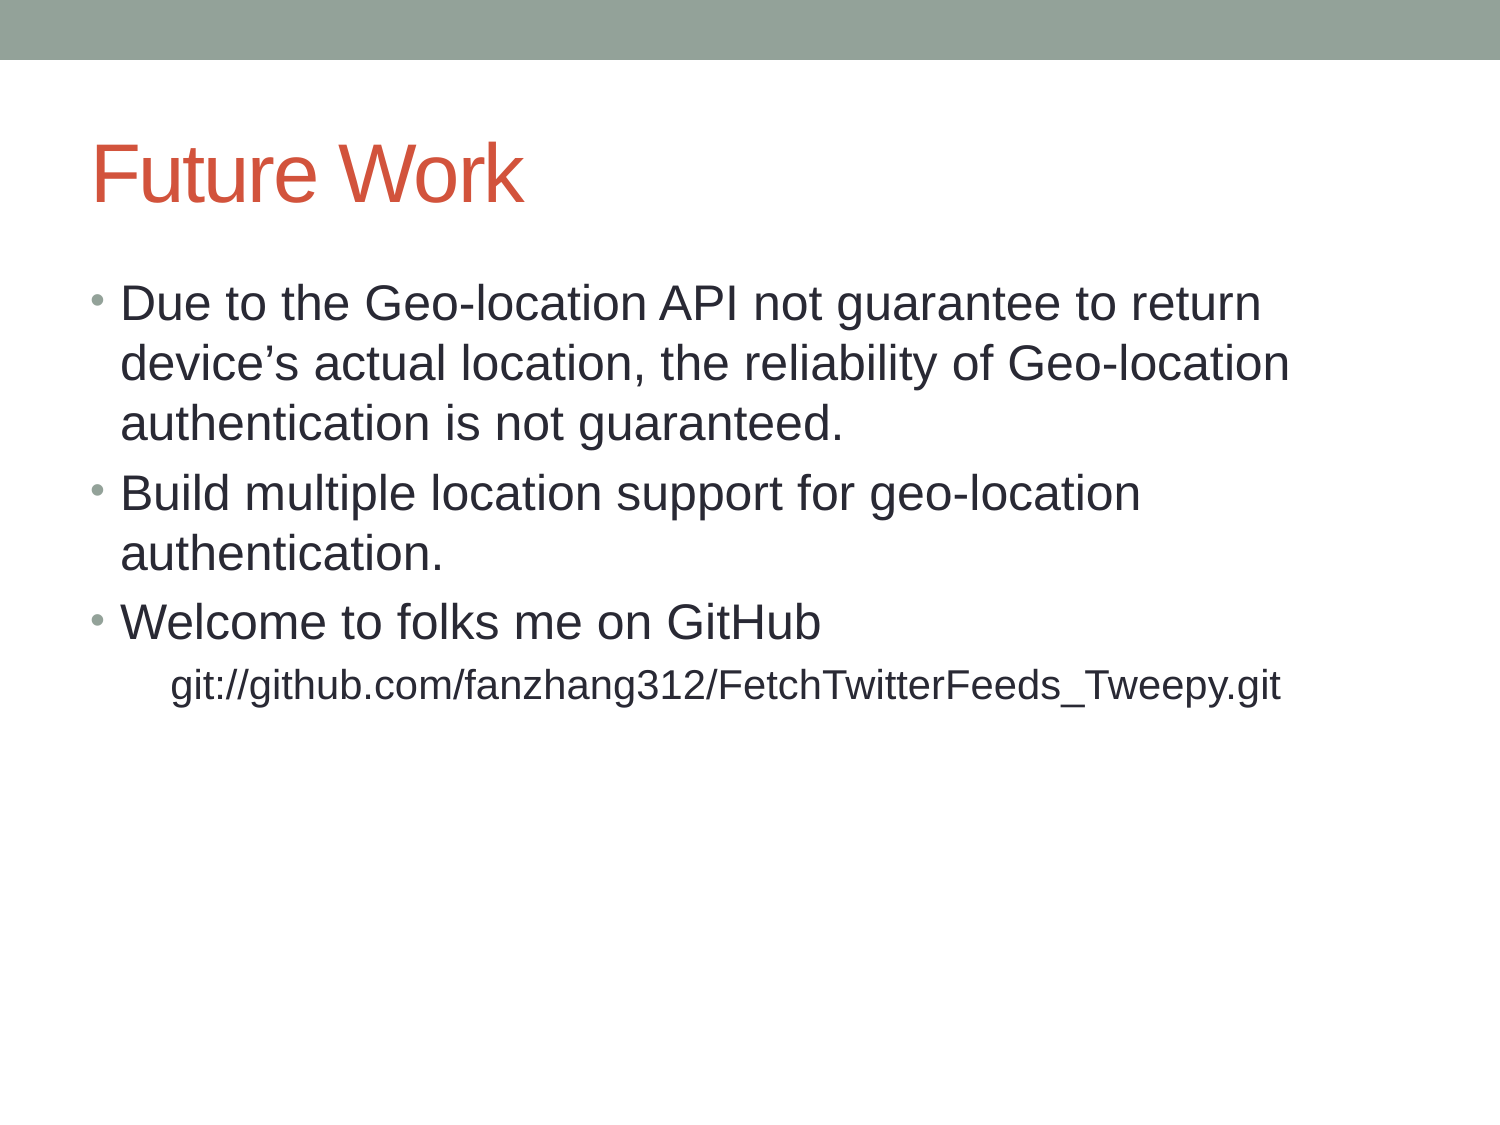

# Future Work
Due to the Geo-location API not guarantee to return device’s actual location, the reliability of Geo-location authentication is not guaranteed.
Build multiple location support for geo-location authentication.
Welcome to folks me on GitHub
       git://github.com/fanzhang312/FetchTwitterFeeds_Tweepy.git